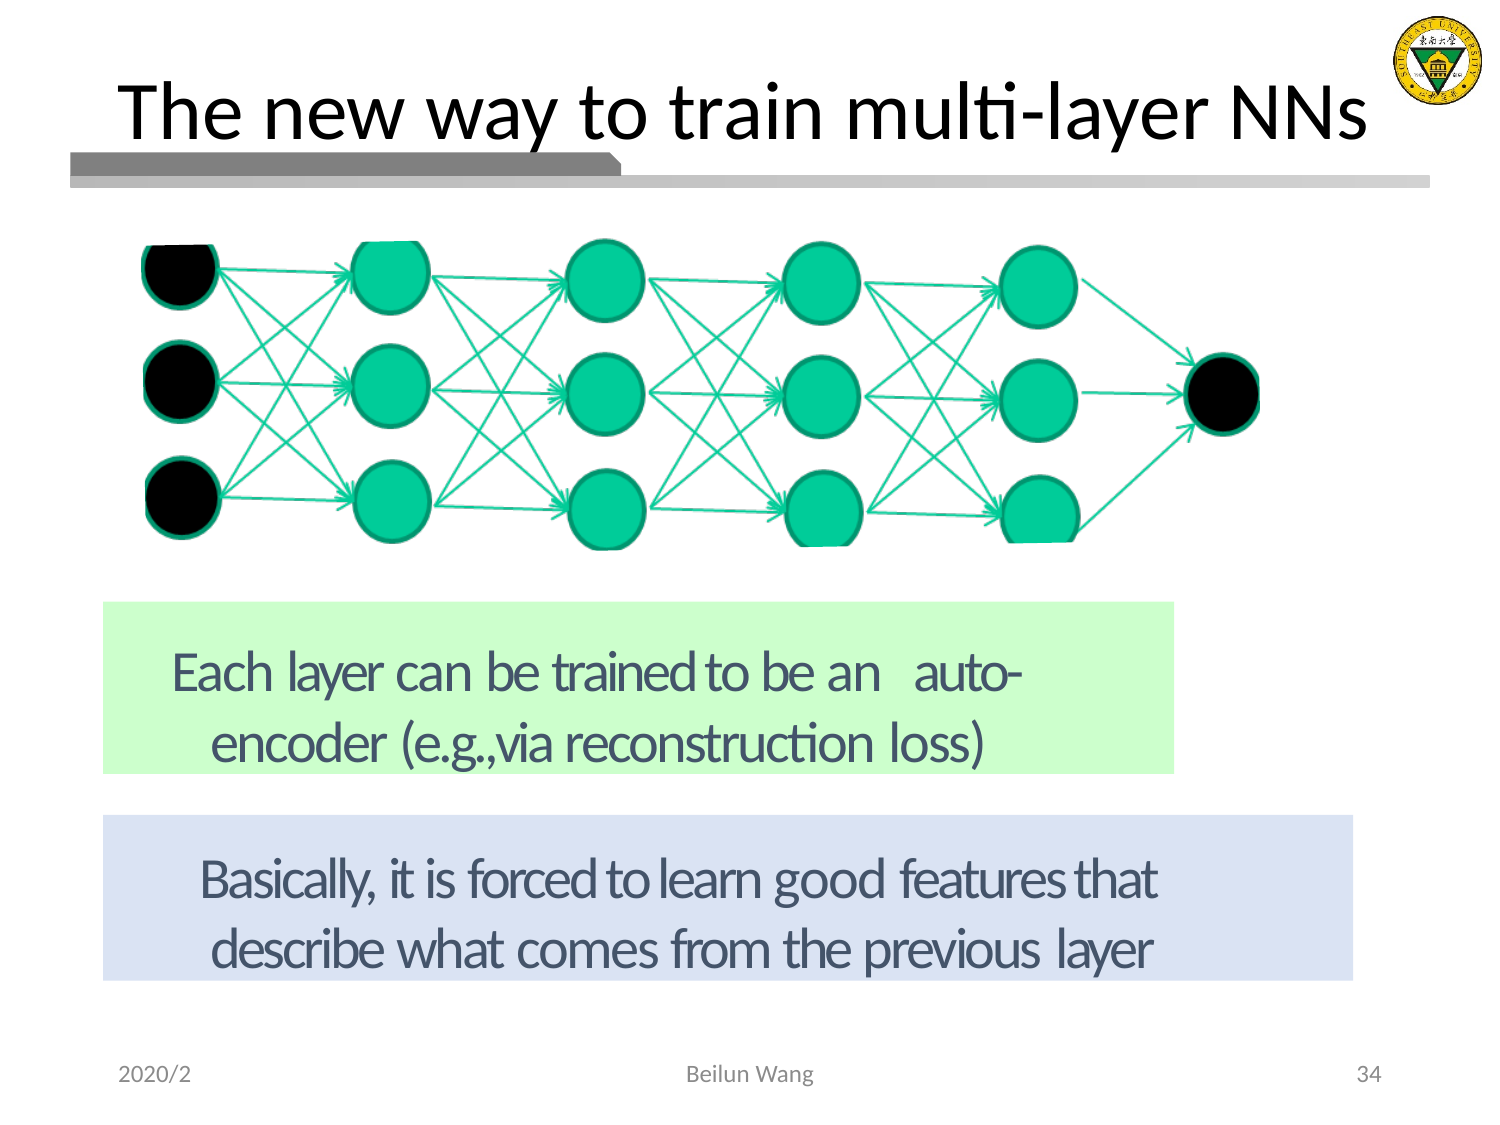

# The new way to train multi-layer NNs

Each layer can be trained to be an   auto-encoder (e.g.,via reconstruction loss)
Basically, it is forced to learn good features that  describe what comes from the previous layer
2020/2
Beilun Wang
34